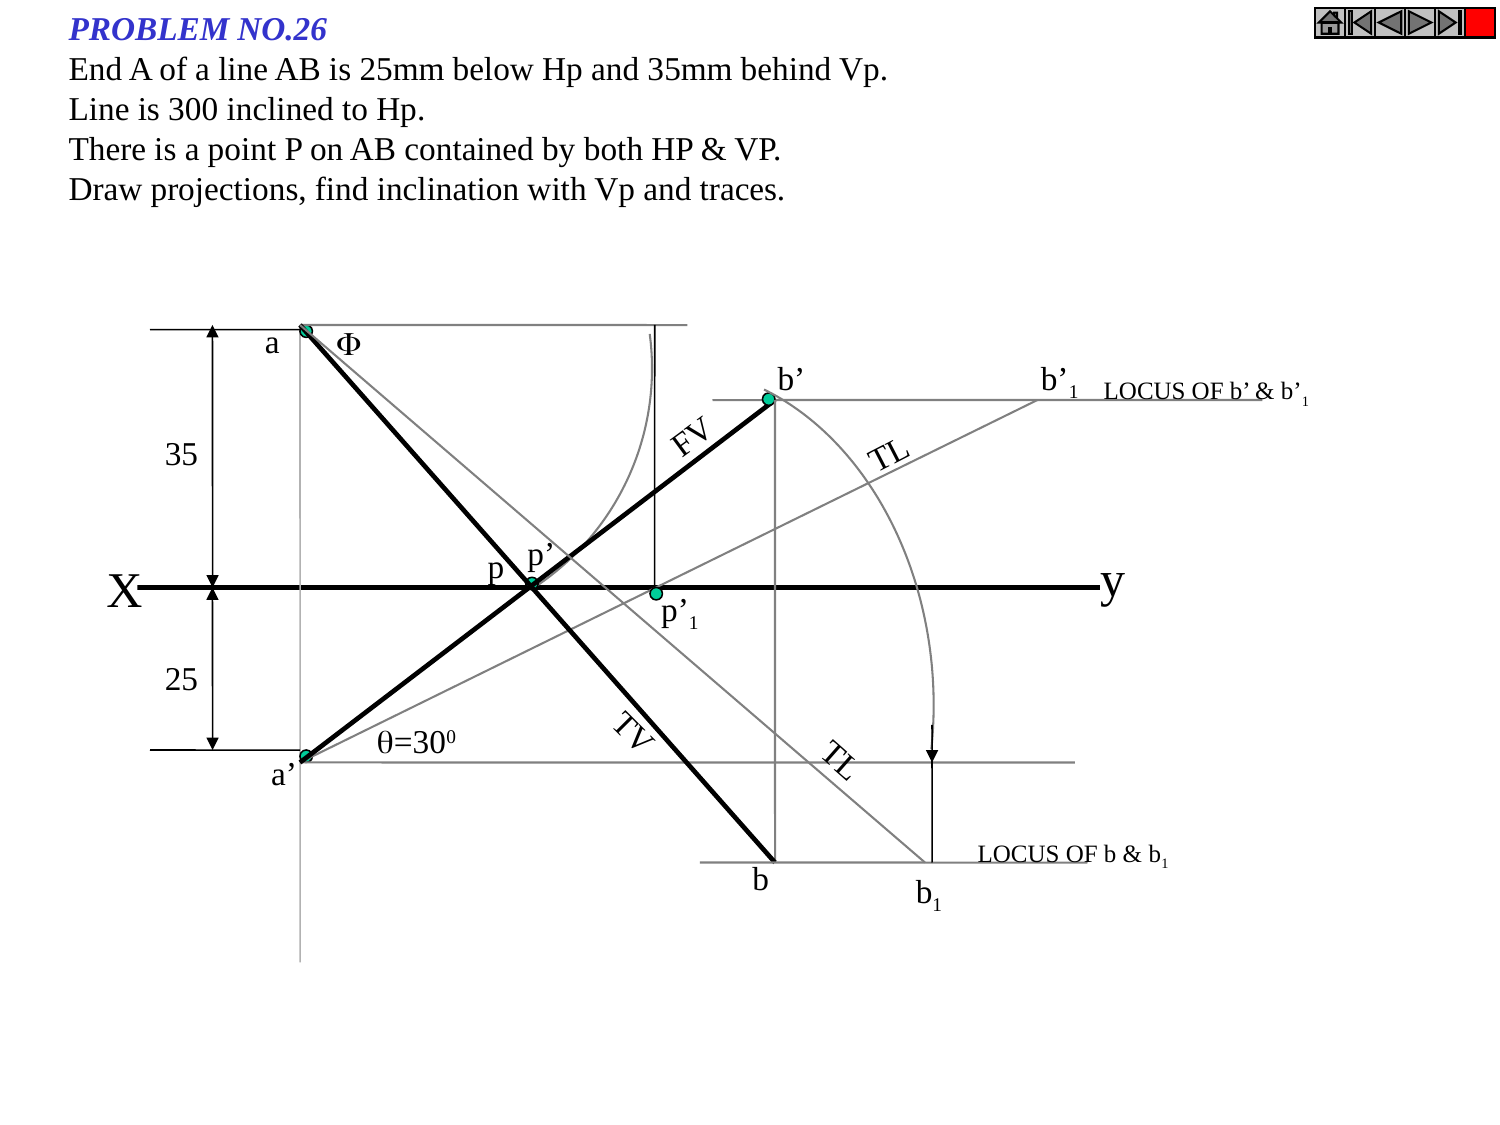

PROBLEM NO.26
End A of a line AB is 25mm below Hp and 35mm behind Vp.
Line is 300 inclined to Hp.
There is a point P on AB contained by both HP & VP.
Draw projections, find inclination with Vp and traces.

a
Φ

b’
b’1
LOCUS OF b’ & b’1
FV

TL
35

p’
p
y
X

p’1

25
θ=300
TV

a’

TL

LOCUS OF b & b1
b

b1